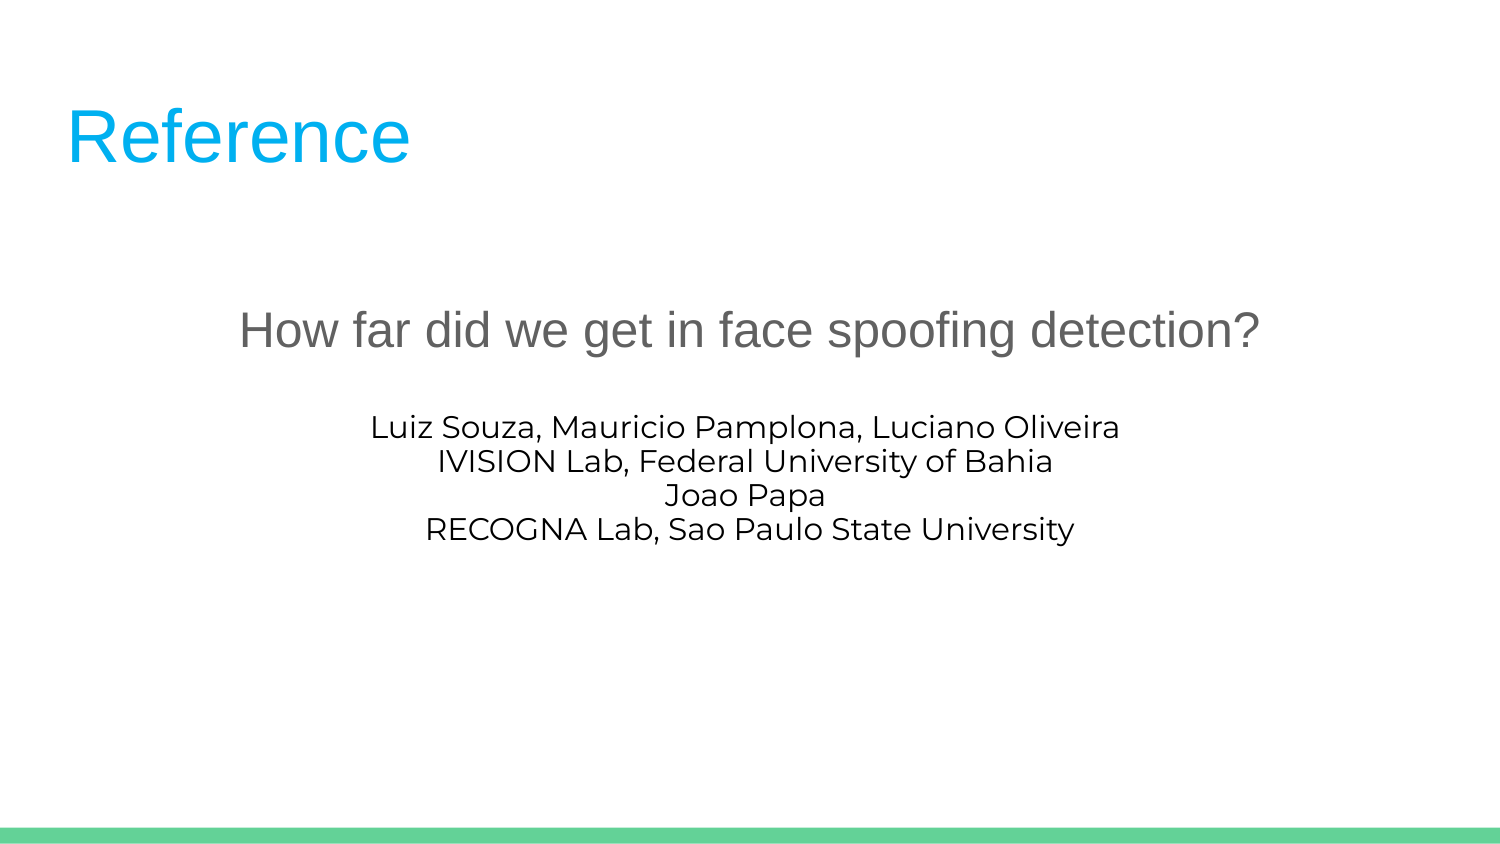

# Reference

How far did we get in face spoofing detection?

Luiz Souza, Mauricio Pamplona, Luciano Oliveira
IVISION Lab, Federal University of Bahia
Joao Papa
RECOGNA Lab, Sao Paulo State University